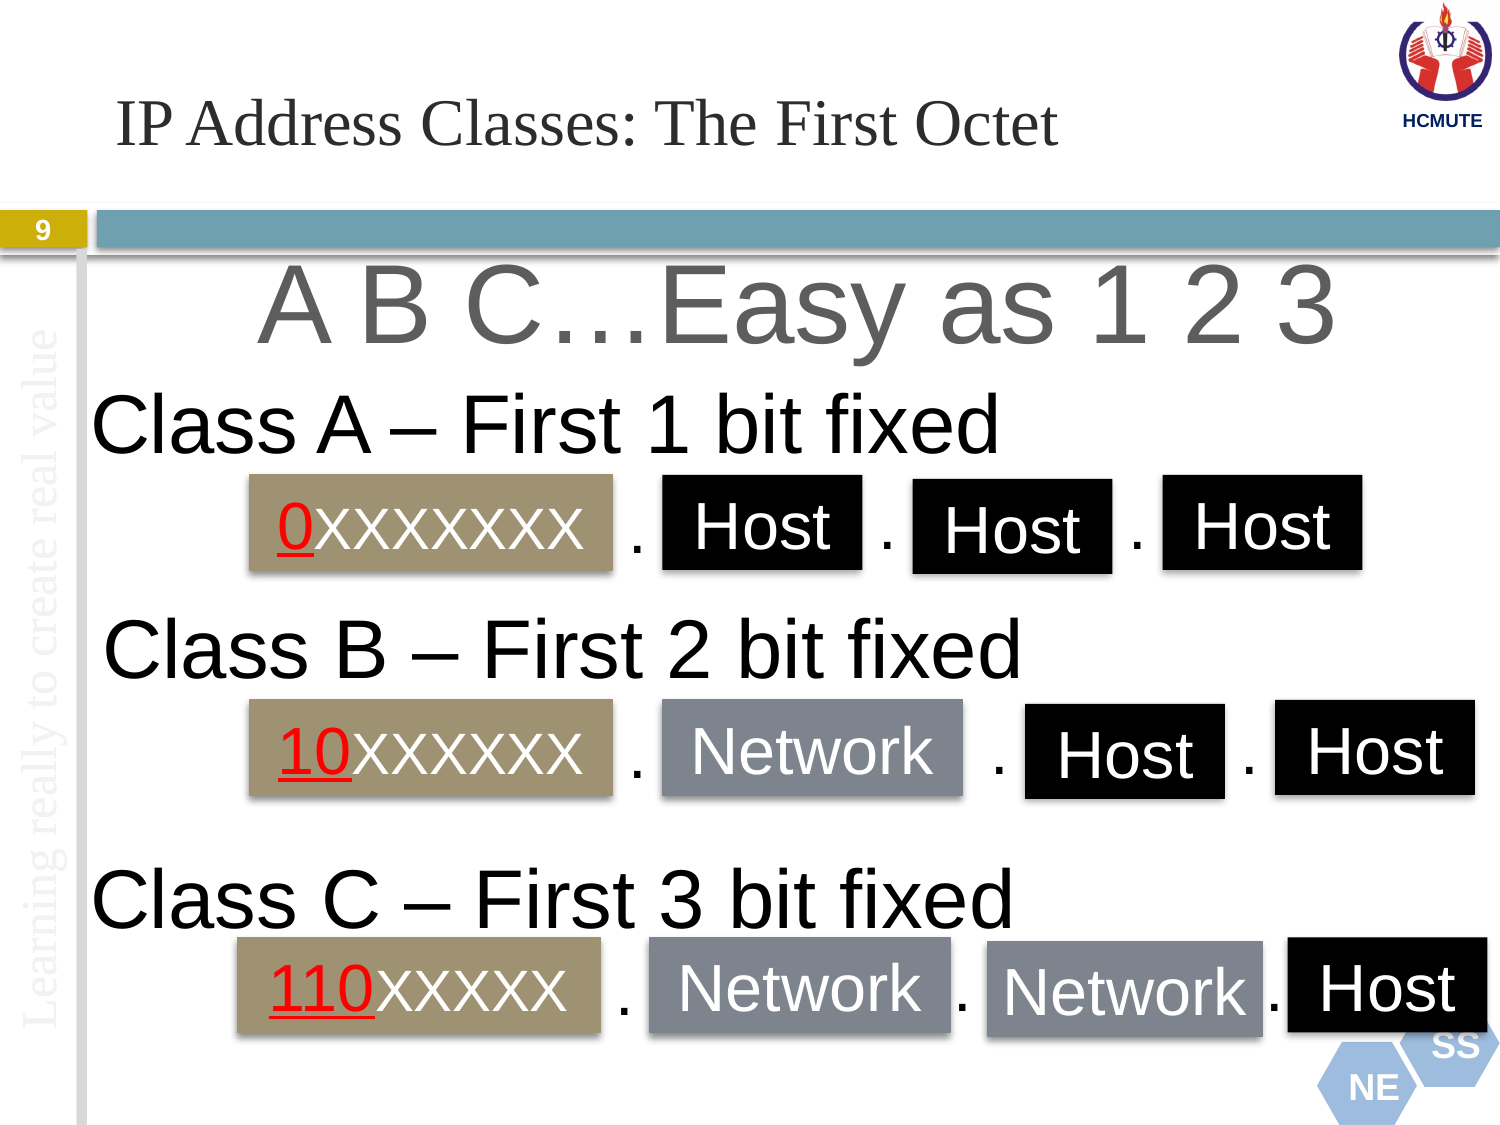

# IP Address Classes: The First Octet
9
A B C…Easy as 1 2 3
Class A – First 1 bit fixed
0XXXXXXX
Host
.
.
Host
.
Host
Class B – First 2 bit fixed
10XXXXXX
Network
.
.
Host
.
Host
Class C – First 3 bit fixed
110XXXXX
Network
.
.
Host
.
Network